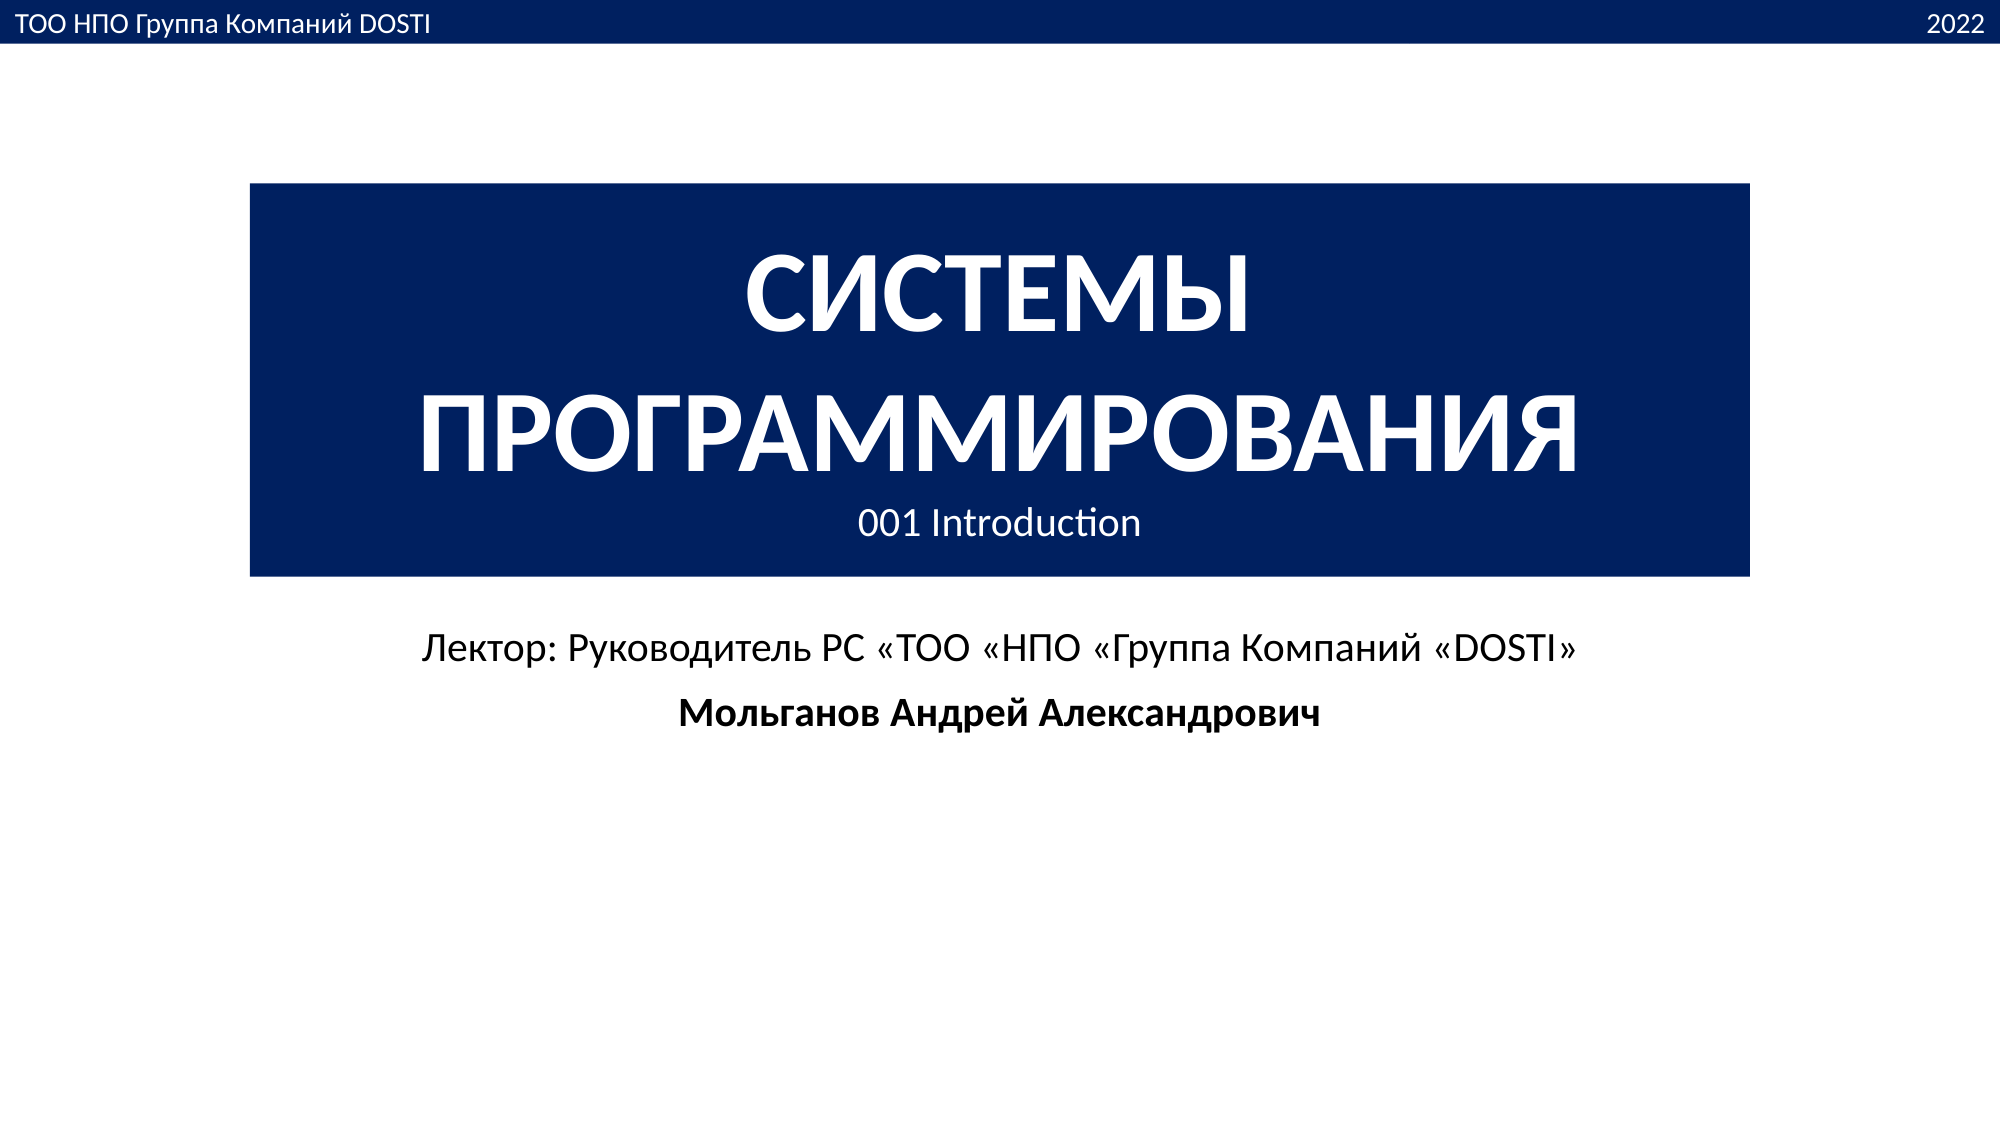

ТОО НПО Группа Компаний DOSTI
2022
СИСТЕМЫ ПРОГРАММИРОВАНИЯ
001 Introduction
Лектор: Руководитель РС «ТОО «НПО «Группа Компаний «DOSTI»
Мольганов Андрей Александрович